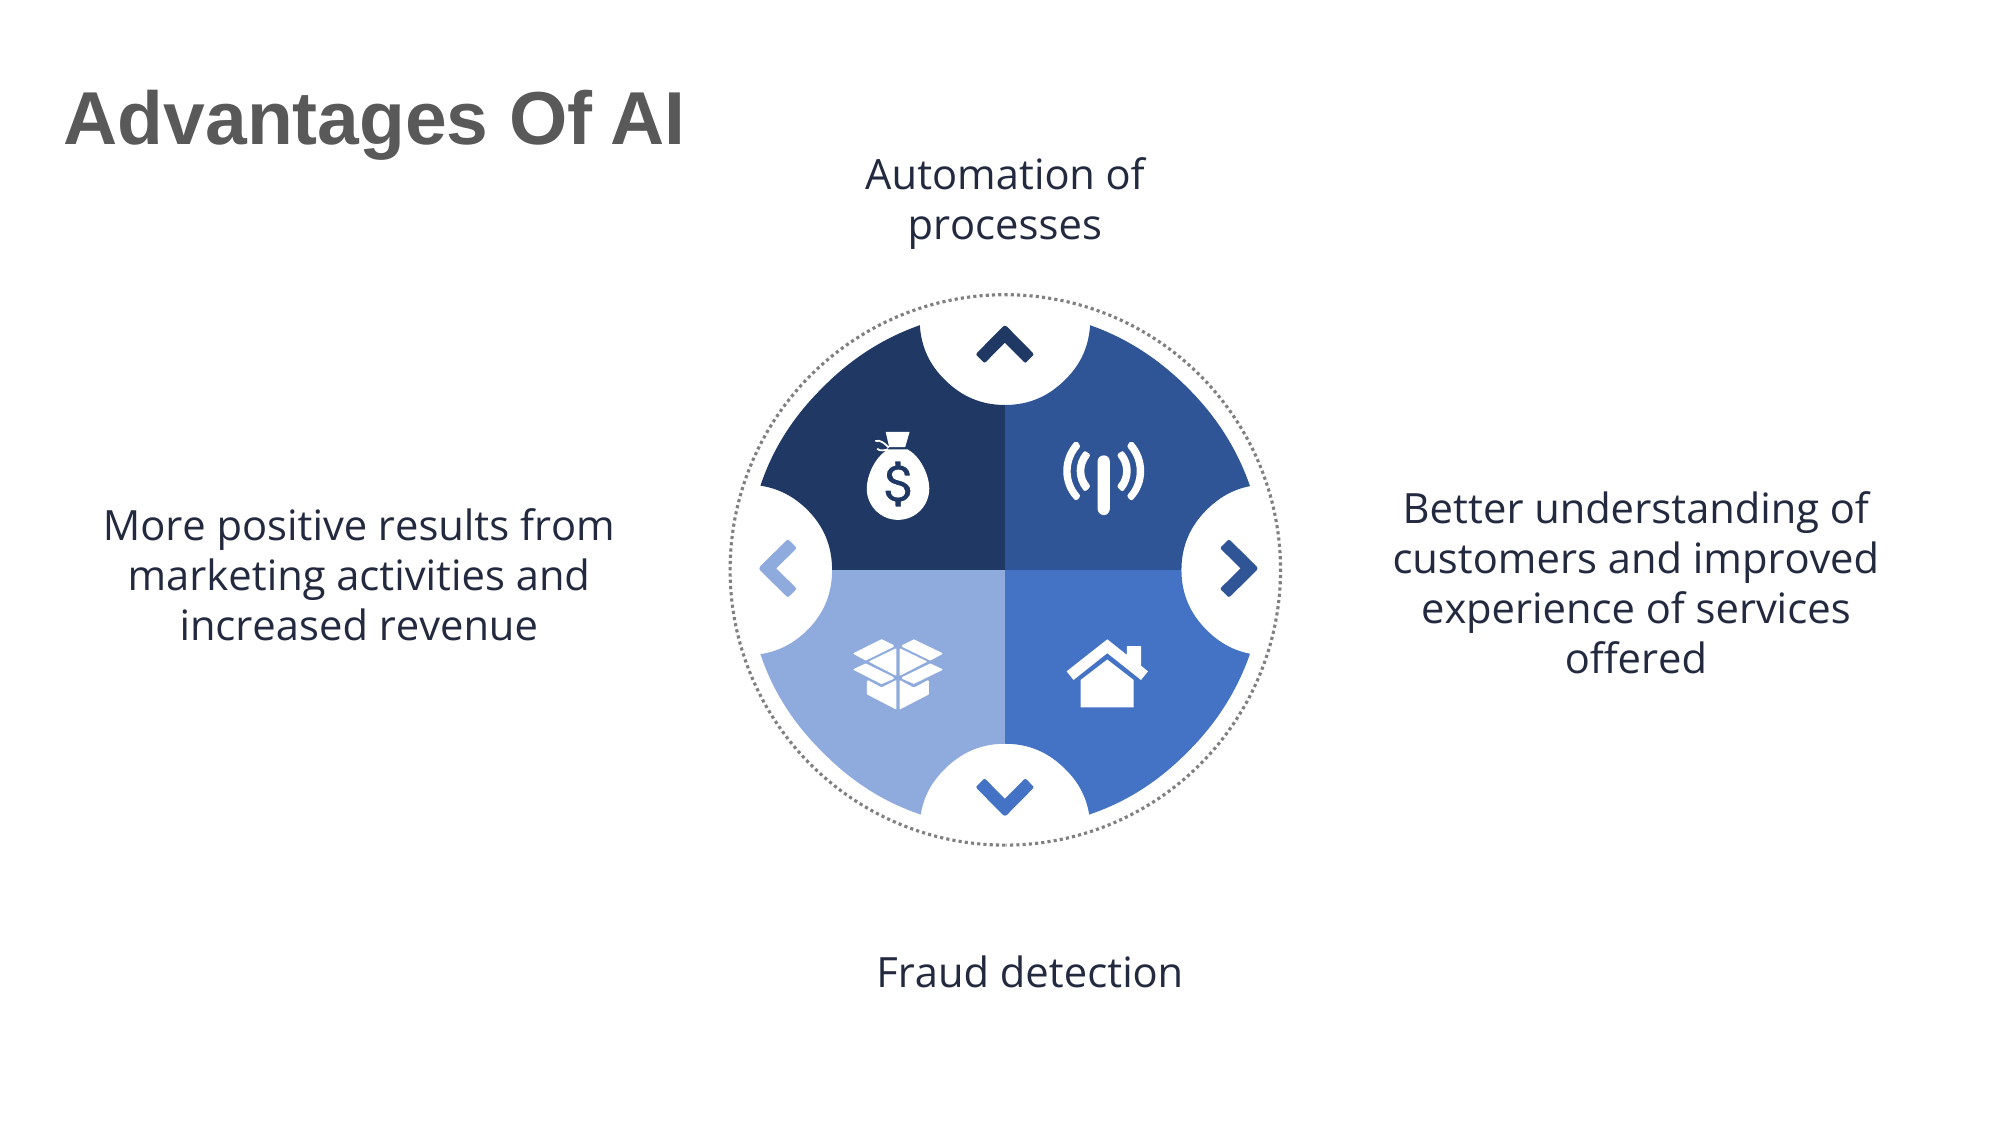

Advantages Of AI
Automation of processes

More positive results from marketing activities and increased revenue
Better understanding of customers and improved experience of services offered
Fraud detection